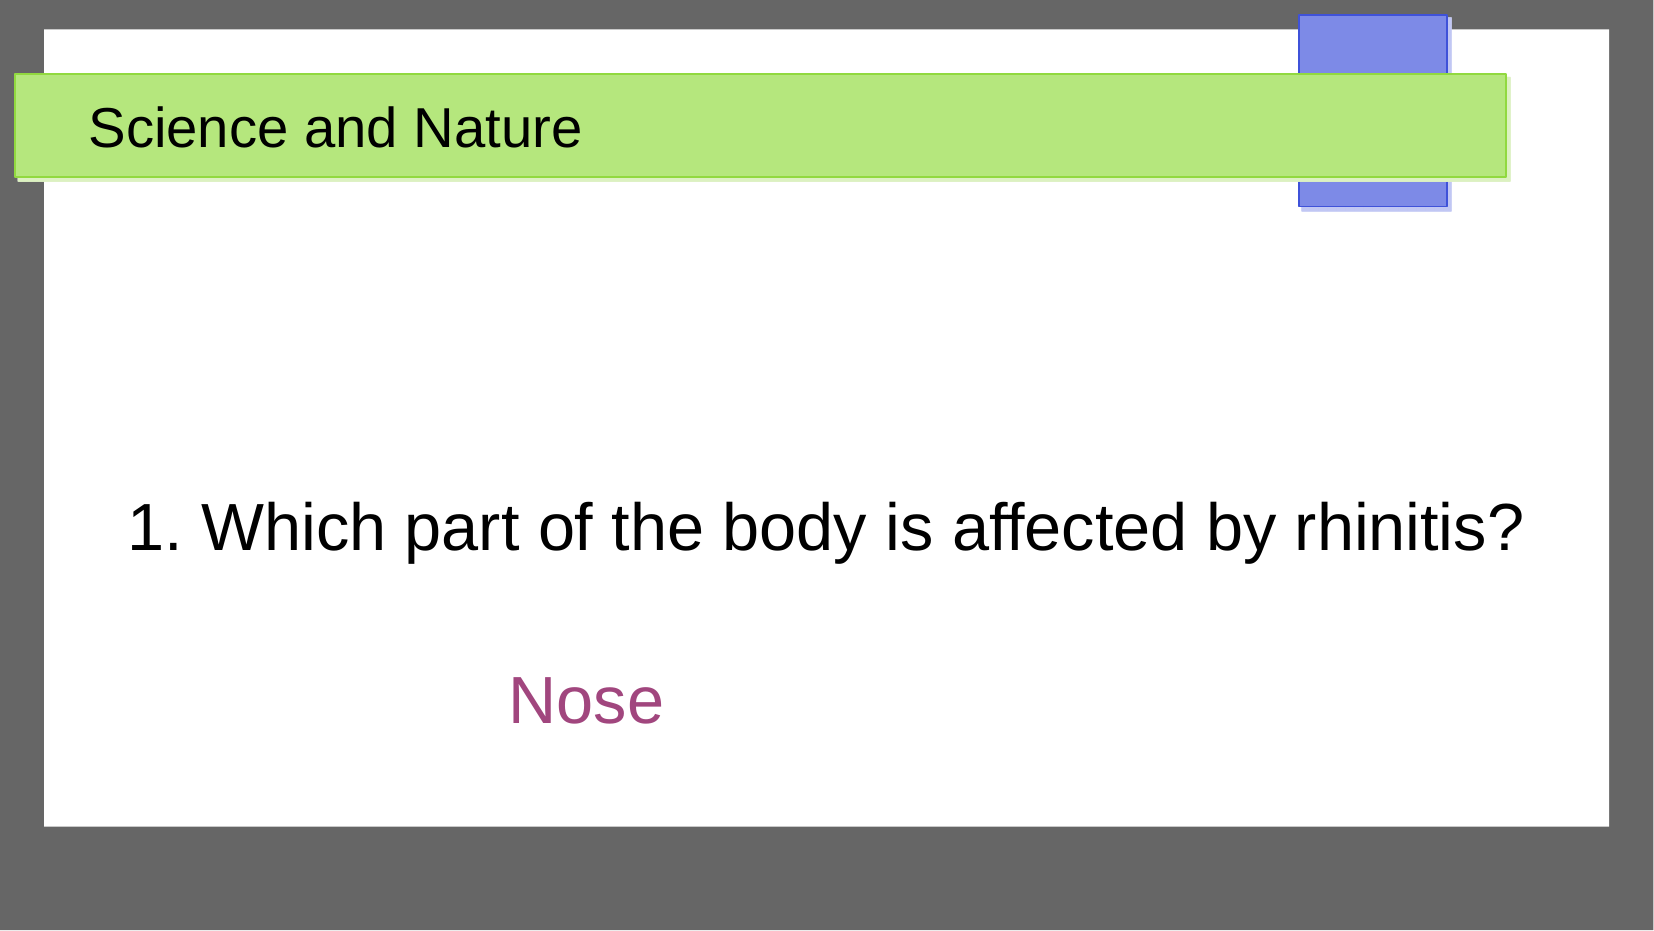

Science and Nature
1. Which part of the body is affected by rhinitis?
Nose